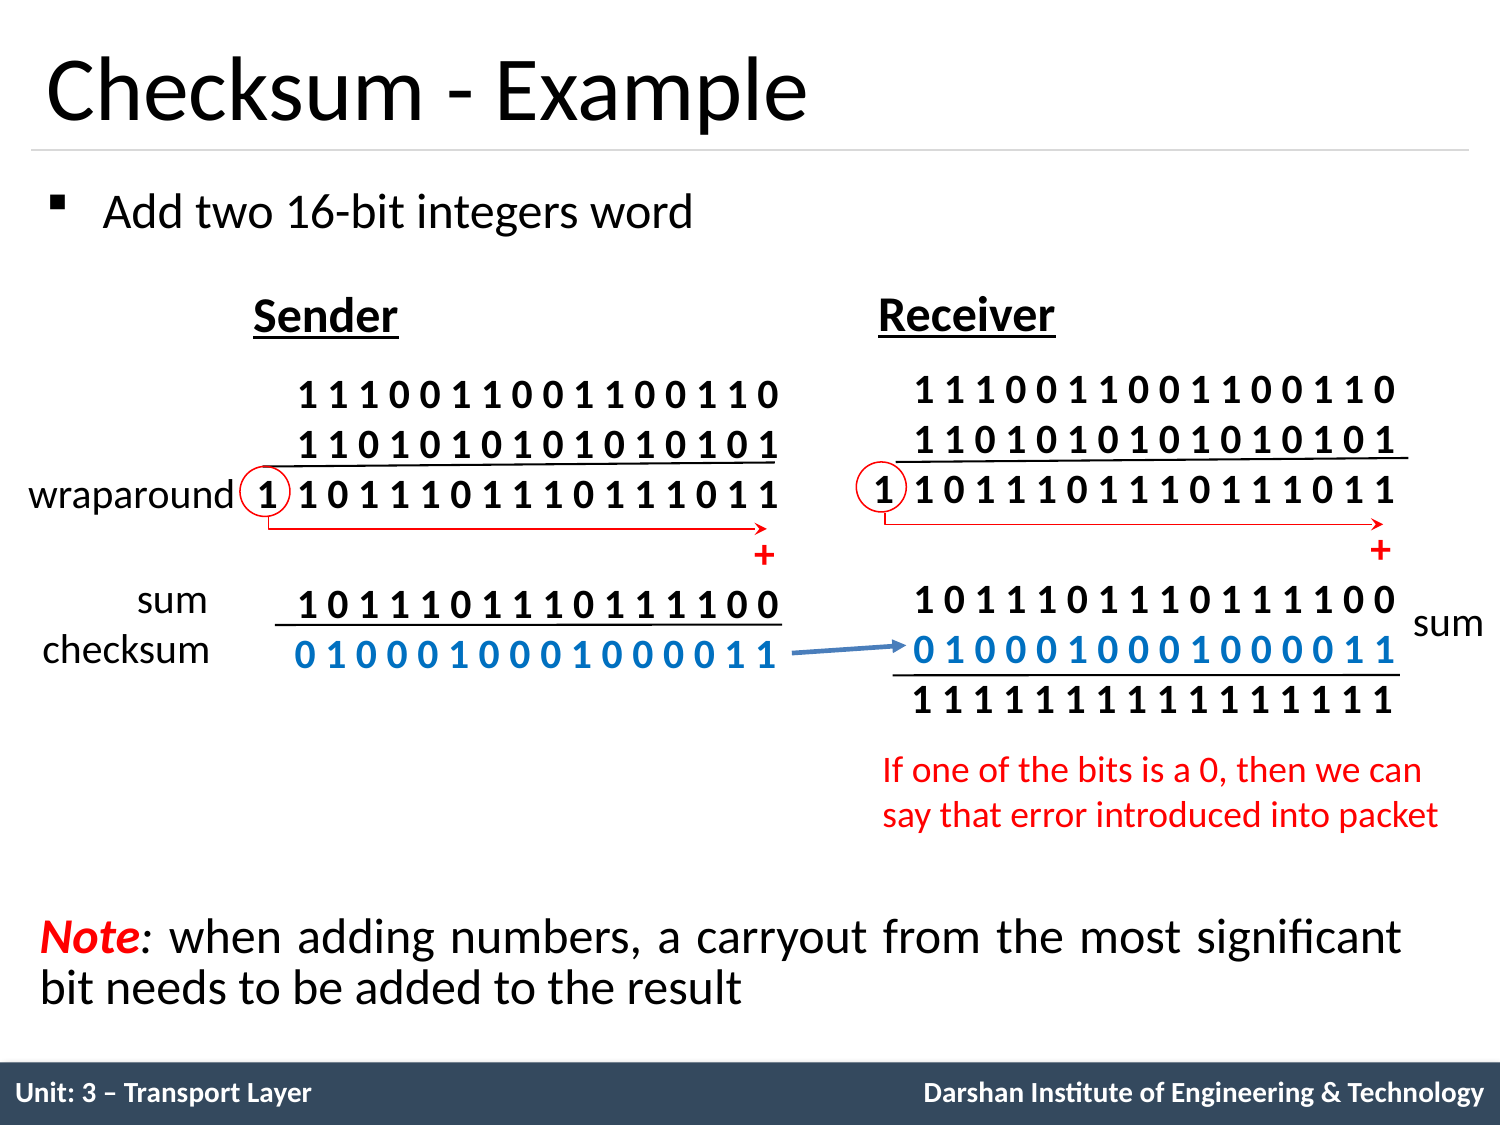

# Checksum - Example
Add two 16-bit integers word

Receiver
Sender
1  1 1 1 0 0 1 1 0 0 1 1 0 0 1 1 0
1  1 1 0 1 0 1 0 1 0 1 0 1 0 1 0 1
1  1 0 1 1 1 0 1 1 1 0 1 1 1 0 1 1
			     +
1  1 0 1 1 1 0 1 1 1 0 1 1 1 1 0 0
1  0 1 0 0 0 1 0 0 0 1 0 0 0 0 1 1
    1 1 1 1 1 1 1 1 1 1 1 1 1 1 1 1

1  1 1 1 0 0 1 1 0 0 1 1 0 0 1 1 0
1  1 1 0 1 0 1 0 1 0 1 0 1 0 1 0 1
1  1 0 1 1 1 0 1 1 1 0 1 1 1 0 1 1
			     +
1  1 0 1 1 1 0 1 1 1 0 1 1 1 1 0 0
    0 1 0 0 0 1 0 0 0 1 0 0 0 0 1 1

wraparound

sum
sum
checksum

If one of the bits is a 0, then we can
say that error introduced into packet

Note: when adding numbers, a carryout from the most significant bit needs to be added to the result